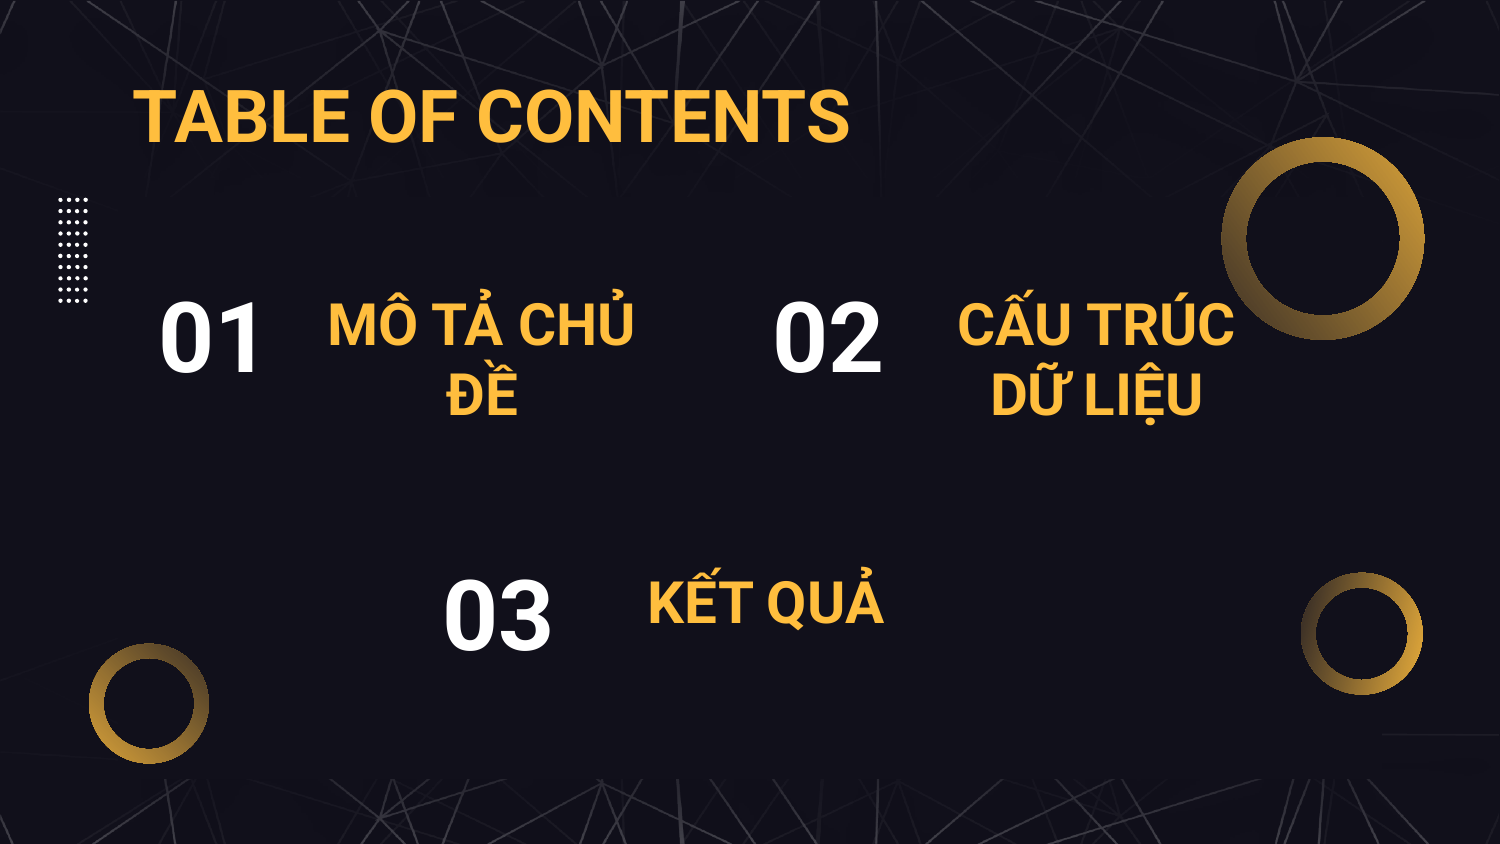

TABLE OF CONTENTS
01
# MÔ TẢ CHỦ ĐỀ
02
CẤU TRÚC DỮ LIỆU
03
KẾT QUẢ